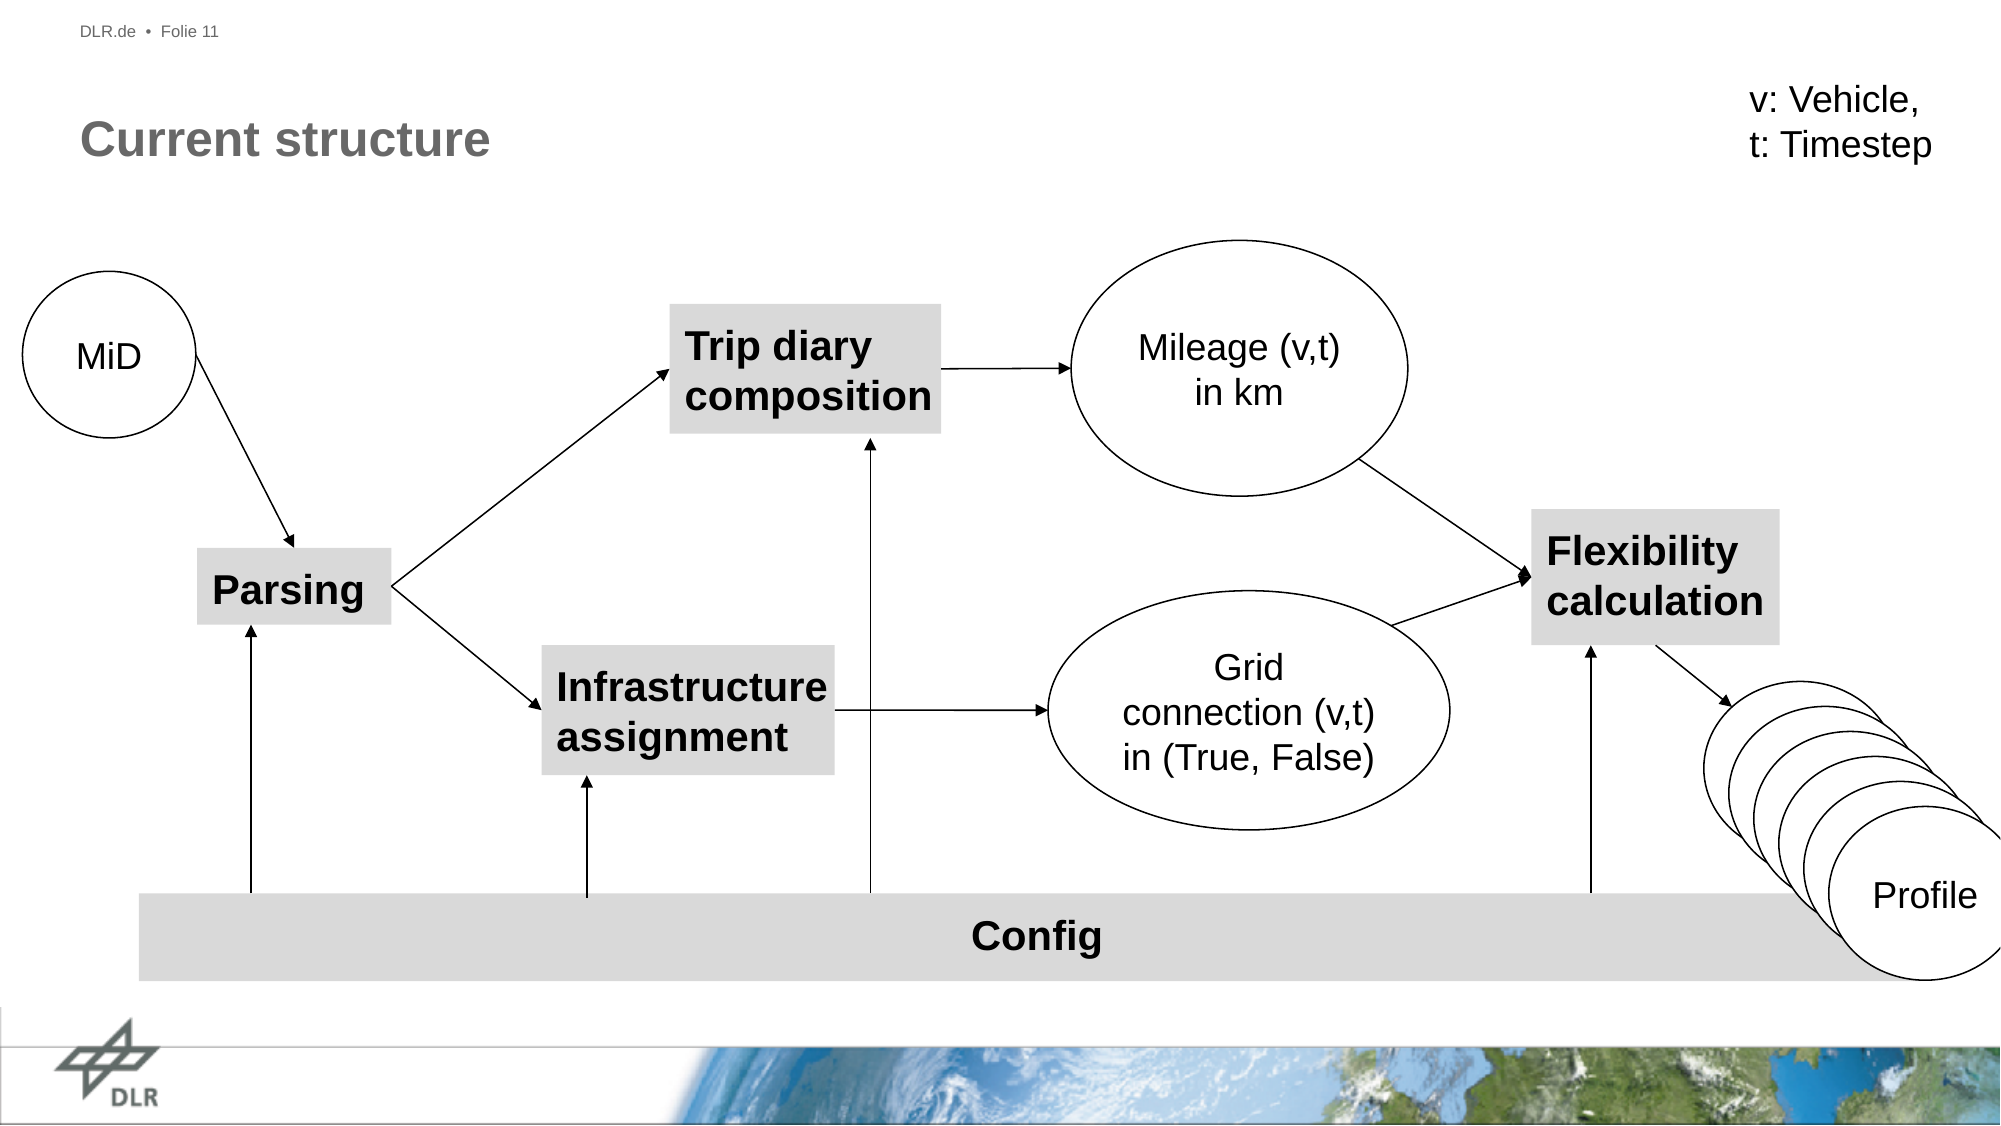

DLR.de  •  Folie 11
v: Vehicle,
t: Timestep
# Current structure
Mileage (v,t) in km
MiD
Trip diary composition
Flexibility calculation
Parsing
Grid connection (v,t) in (True, False)
Infrastructure assignment
Profile
Profile
Profile
Profile
Profile
Profile
Config